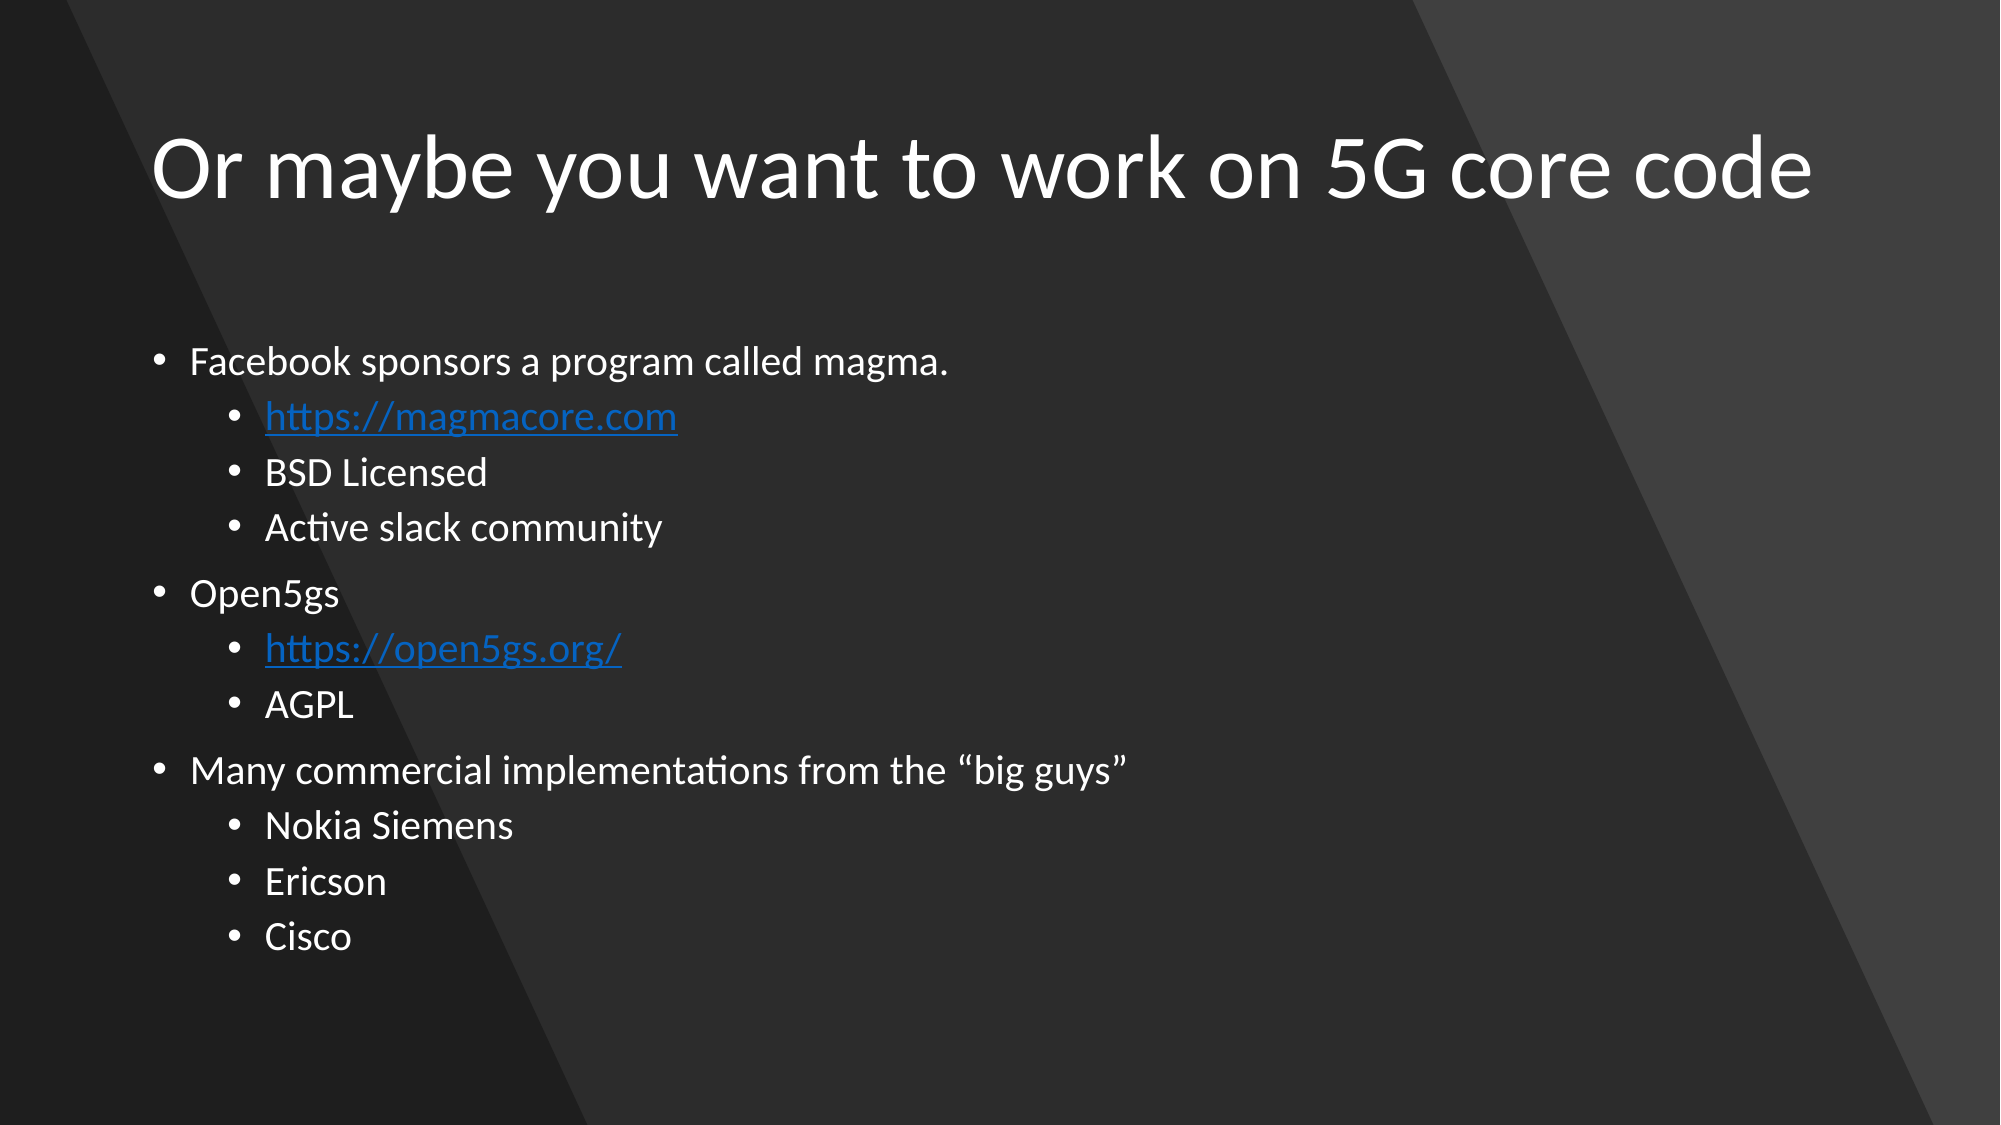

# Or maybe you want to work on 5G core code
Facebook sponsors a program called magma.
https://magmacore.com
BSD Licensed
Active slack community
Open5gs
https://open5gs.org/
AGPL
Many commercial implementations from the “big guys”
Nokia Siemens
Ericson
Cisco